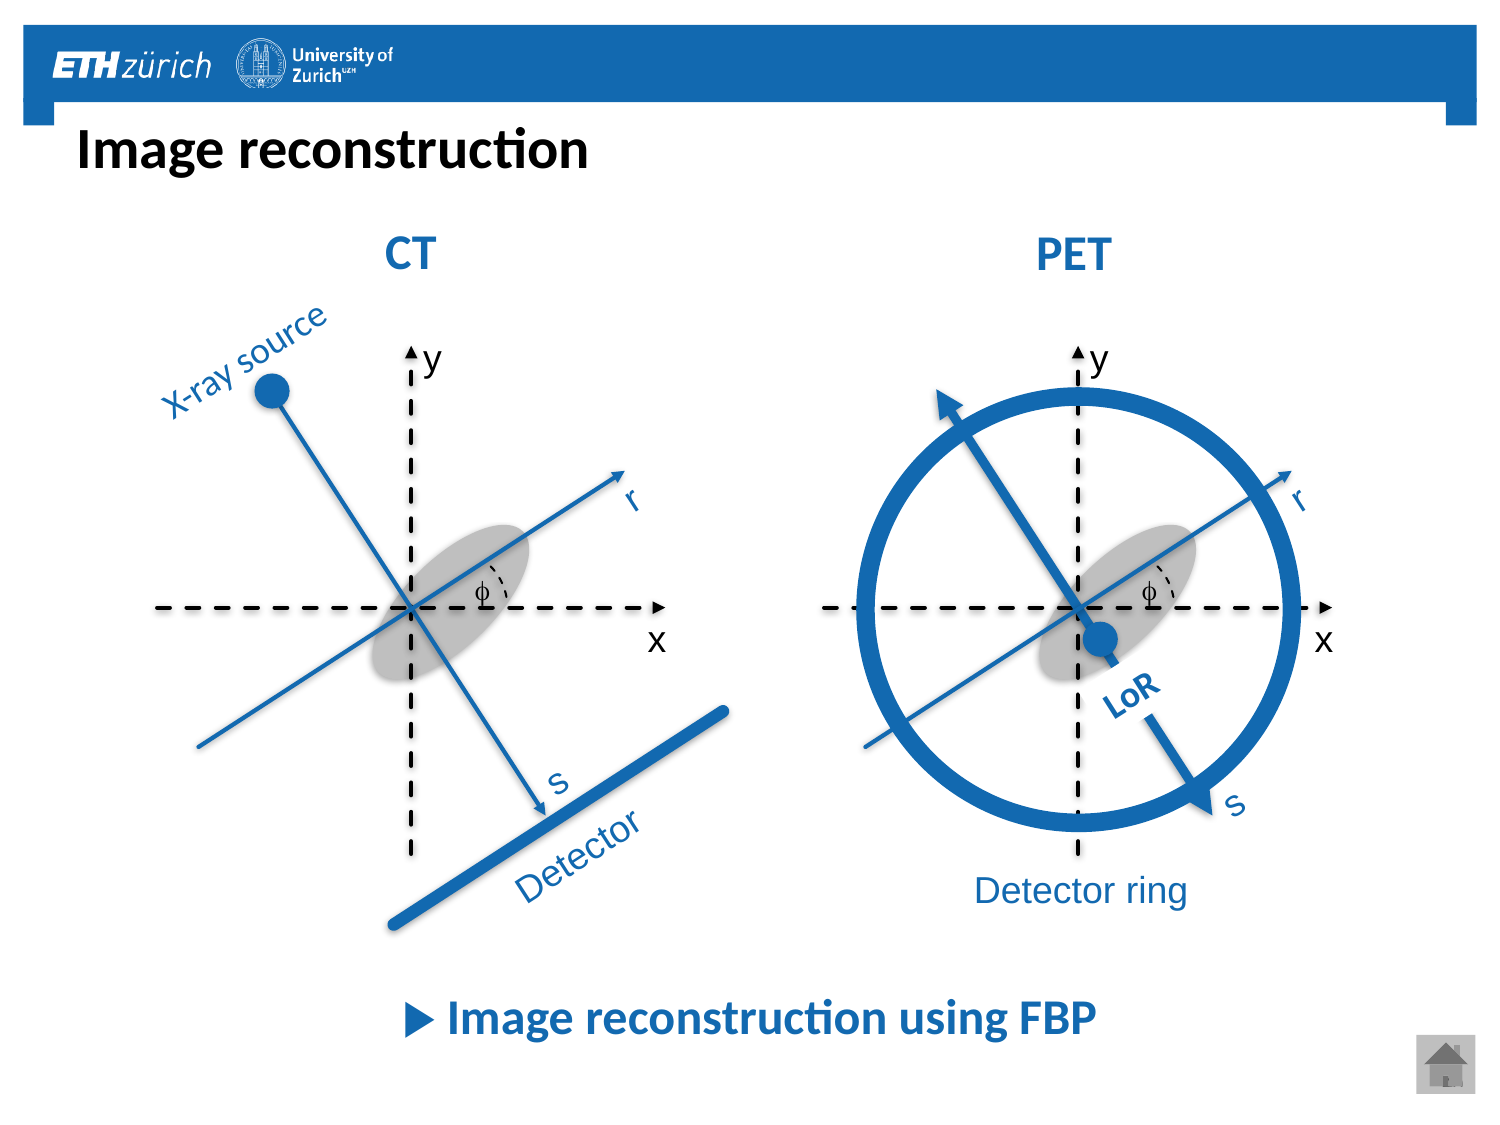

# Image reconstruction
CT
PET
y
X-ray source
r
s

φ
x
Detector
y
r
s

φ
x

LoR
Detector ring
▶︎ Image reconstruction using FBP

40